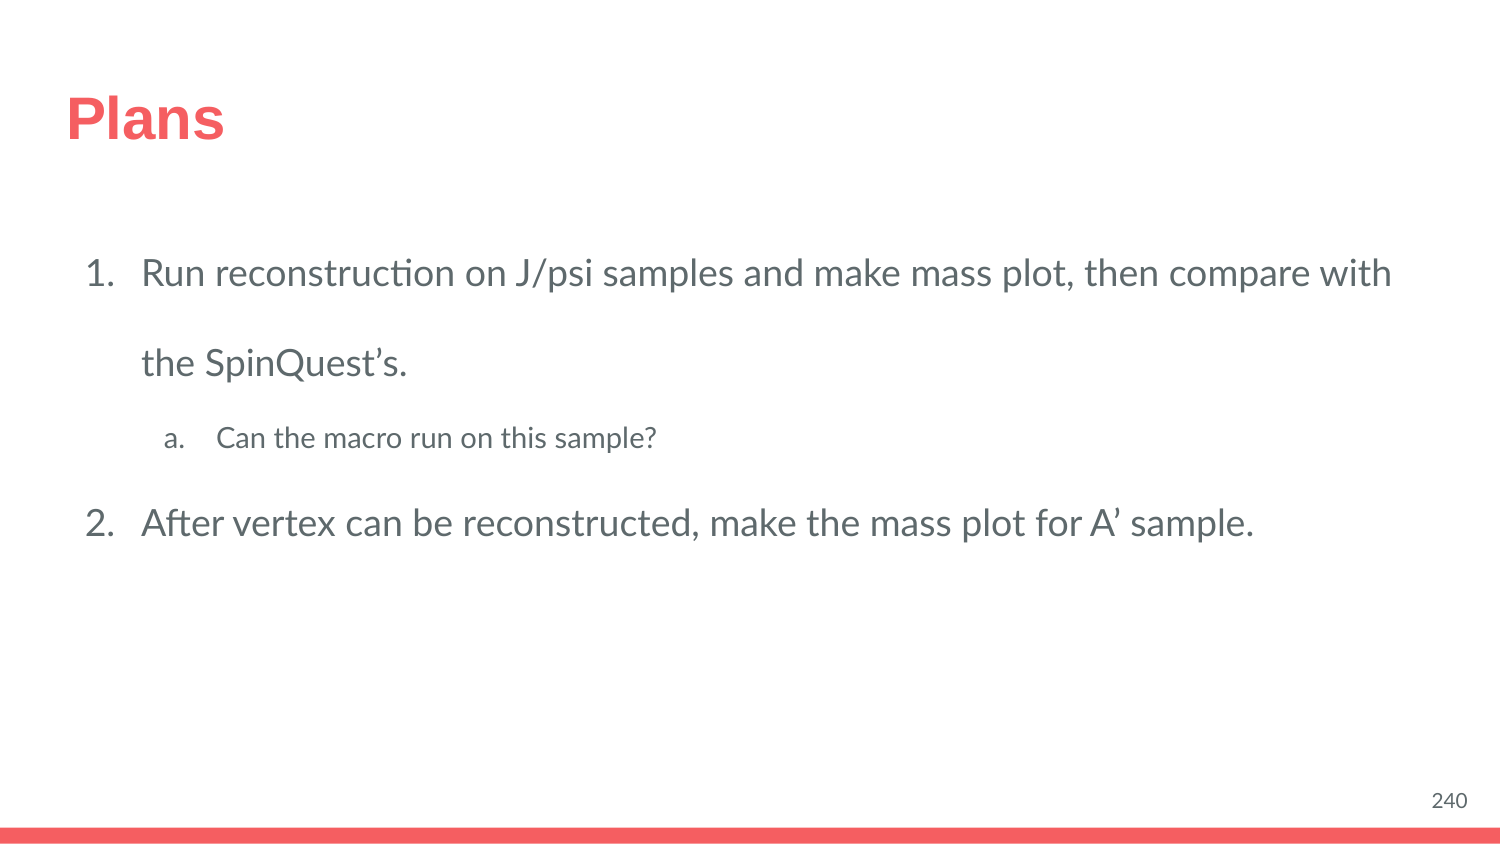

# Plans
Run reconstruction on J/psi samples and make mass plot, then compare with the SpinQuest’s.
Can the macro run on this sample?
After vertex can be reconstructed, make the mass plot for A’ sample.
240